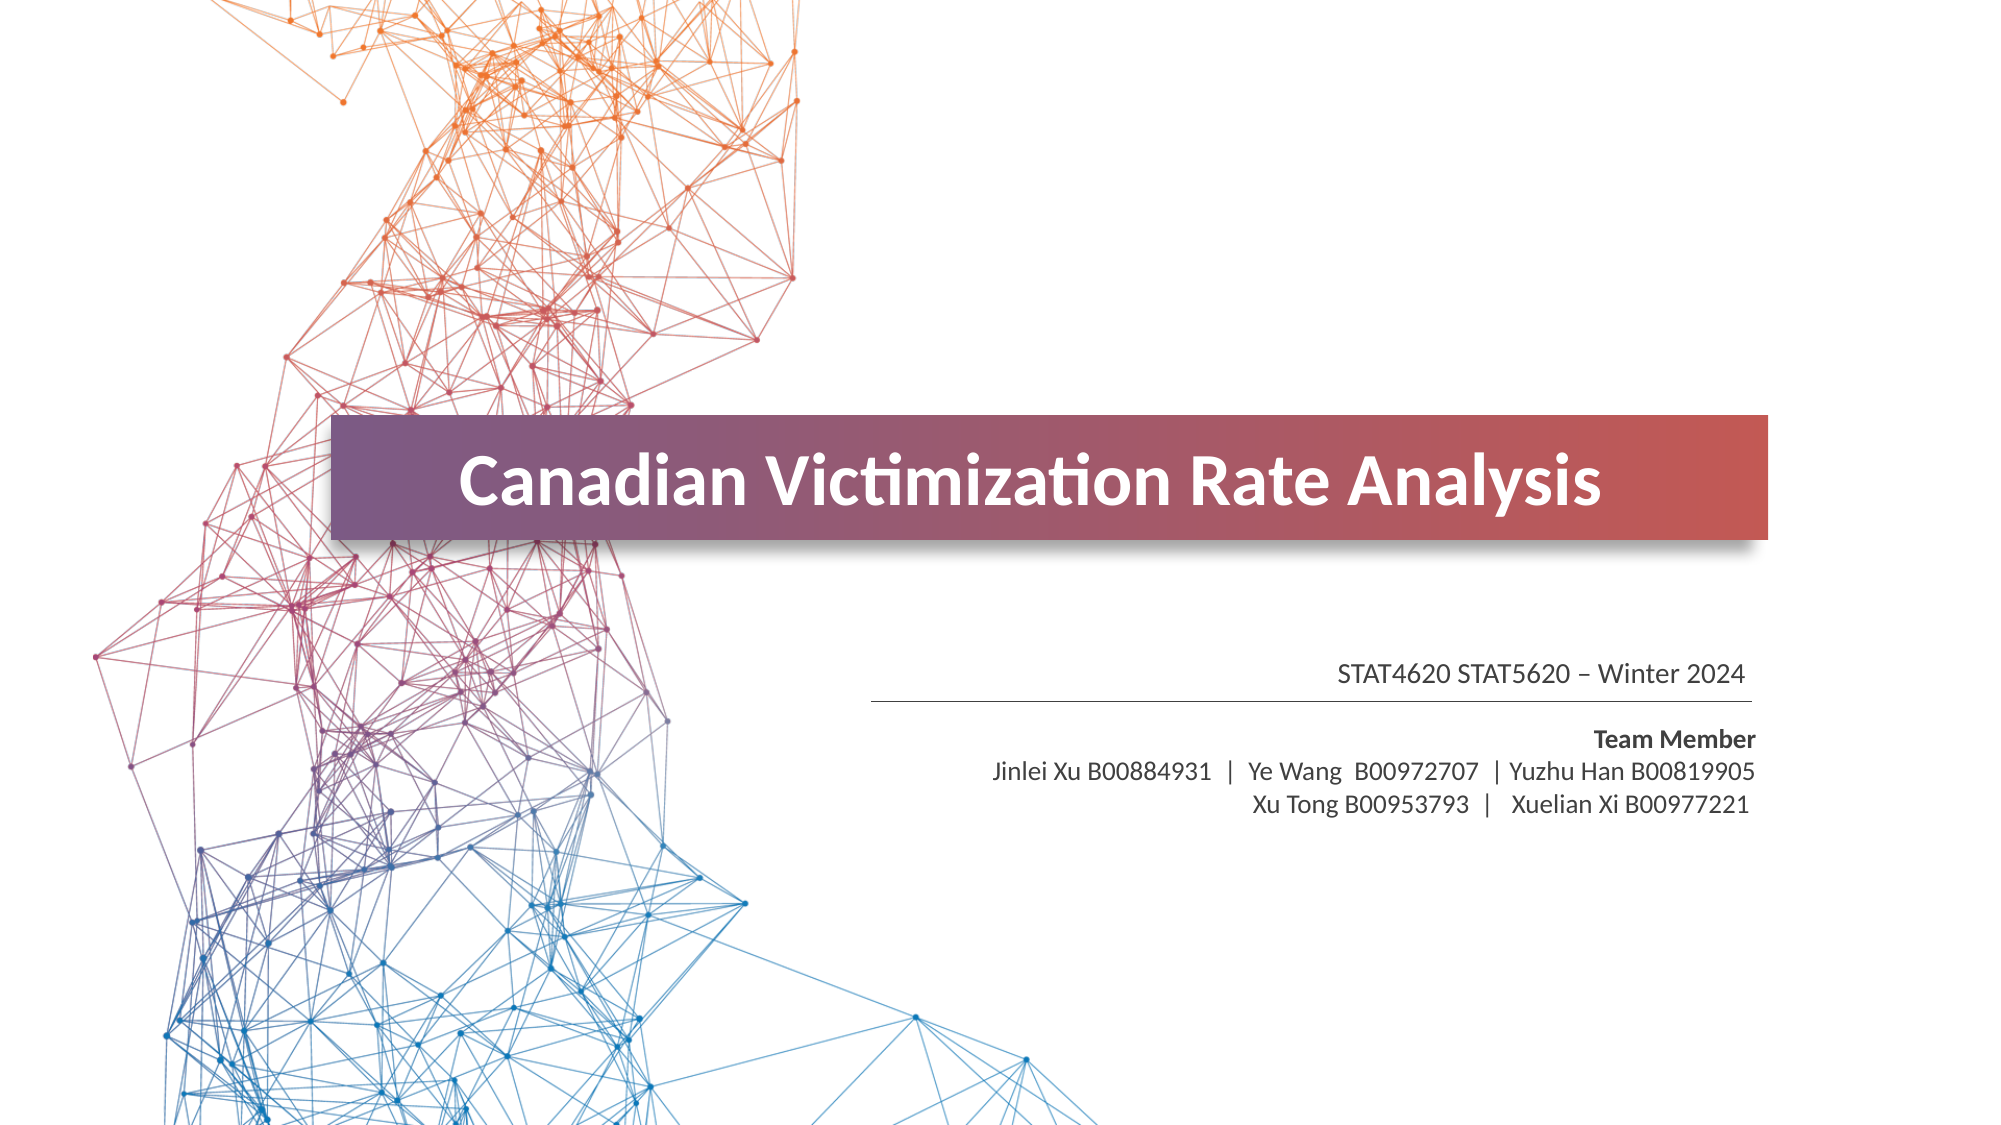

Canadian Victimization Rate Analysis
STAT4620 STAT5620 – Winter 2024
Team Member
Jinlei Xu B00884931  |  Ye Wang  B00972707  | Yuzhu Han B00819905
Xu Tong B00953793  |   Xuelian Xi B00977221